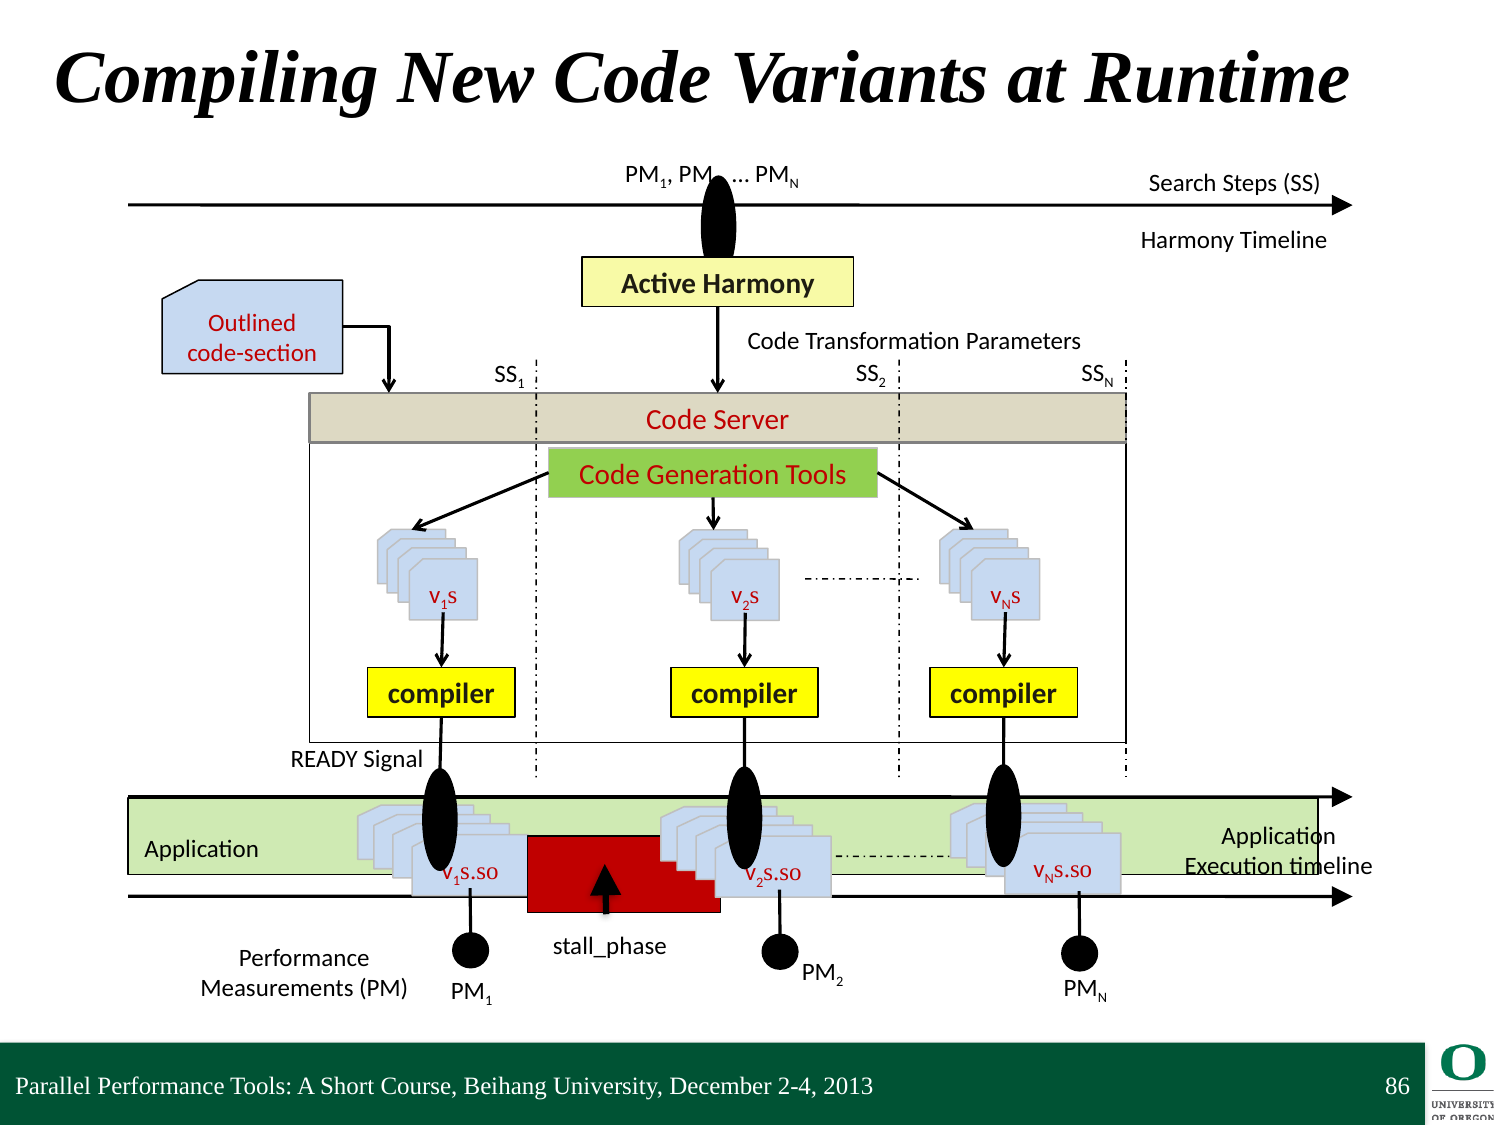

# Compiling New Code Variants at Runtime
PM1, PM2, … PMN
Search Steps (SS)

Harmony Timeline
Active Harmony
Outlined
code-section
Code Transformation Parameters
SSN
SS2
SS1

Code Server
Code Generation Tools

v1s

vNs

v2s
compiler
compiler
compiler
READY Signal

vNs.so

v1s.so

v2s.so
Application
Execution timeline
Application

stall_phase
Performance Measurements (PM)
PM2
PMN
PM1
Parallel Performance Tools: A Short Course, Beihang University, December 2-4, 2013
86